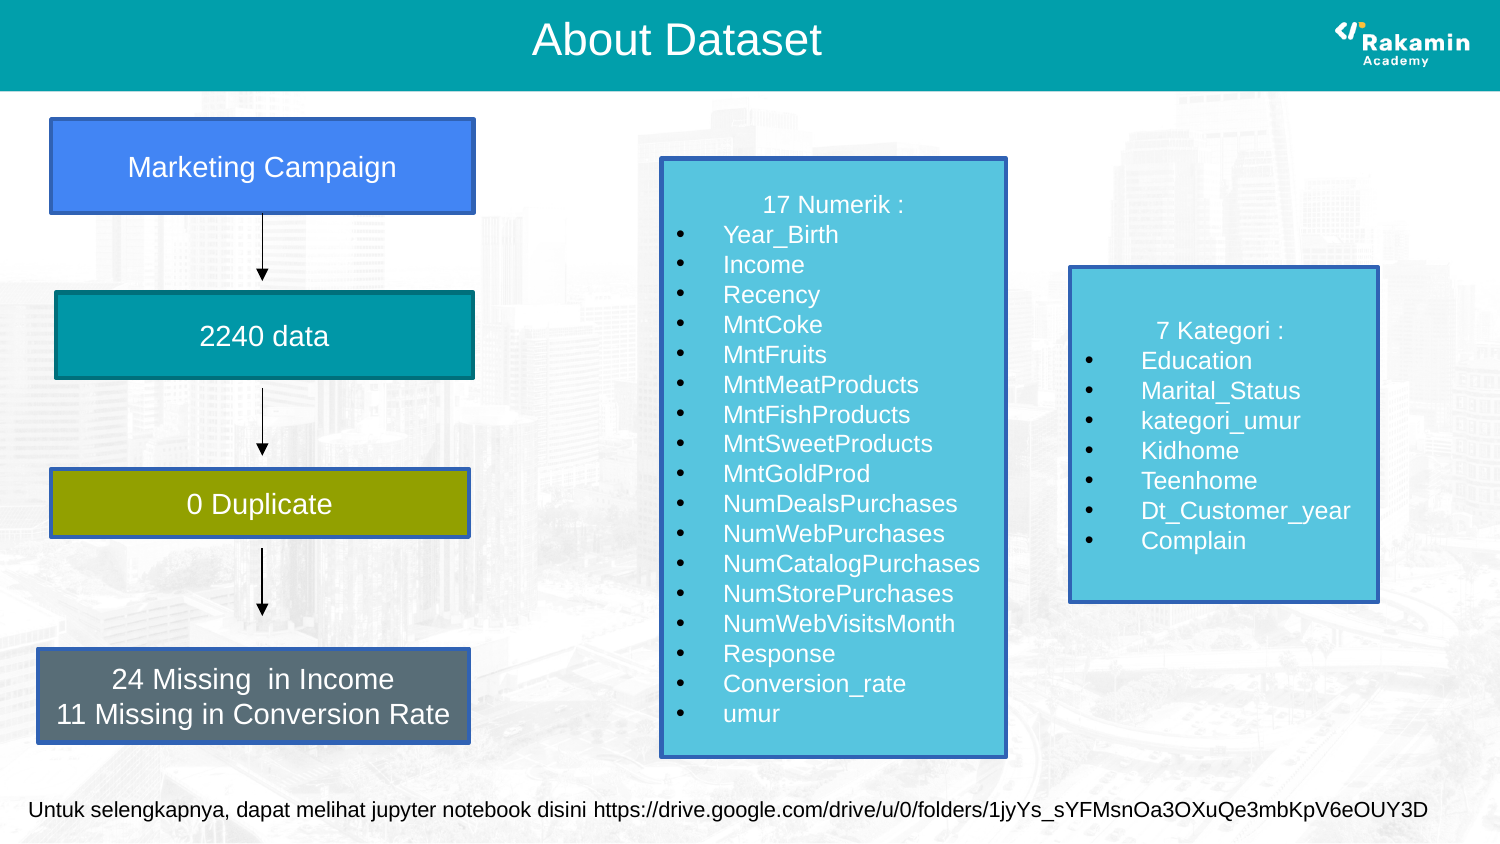

# About Dataset
Marketing Campaign
17 Numerik :
Year_Birth
Income
Recency
MntCoke
MntFruits
MntMeatProducts
MntFishProducts
MntSweetProducts
MntGoldProd
NumDealsPurchases
NumWebPurchases
NumCatalogPurchases
NumStorePurchases
NumWebVisitsMonth
Response
Conversion_rate
umur
7 Kategori :
Education
Marital_Status
kategori_umur
Kidhome
Teenhome
Dt_Customer_year
Complain
2240 data
0 Duplicate
24 Missing  in Income
11 Missing in Conversion Rate
Untuk selengkapnya, dapat melihat jupyter notebook disini https://drive.google.com/drive/u/0/folders/1jyYs_sYFMsnOa3OXuQe3mbKpV6eOUY3D